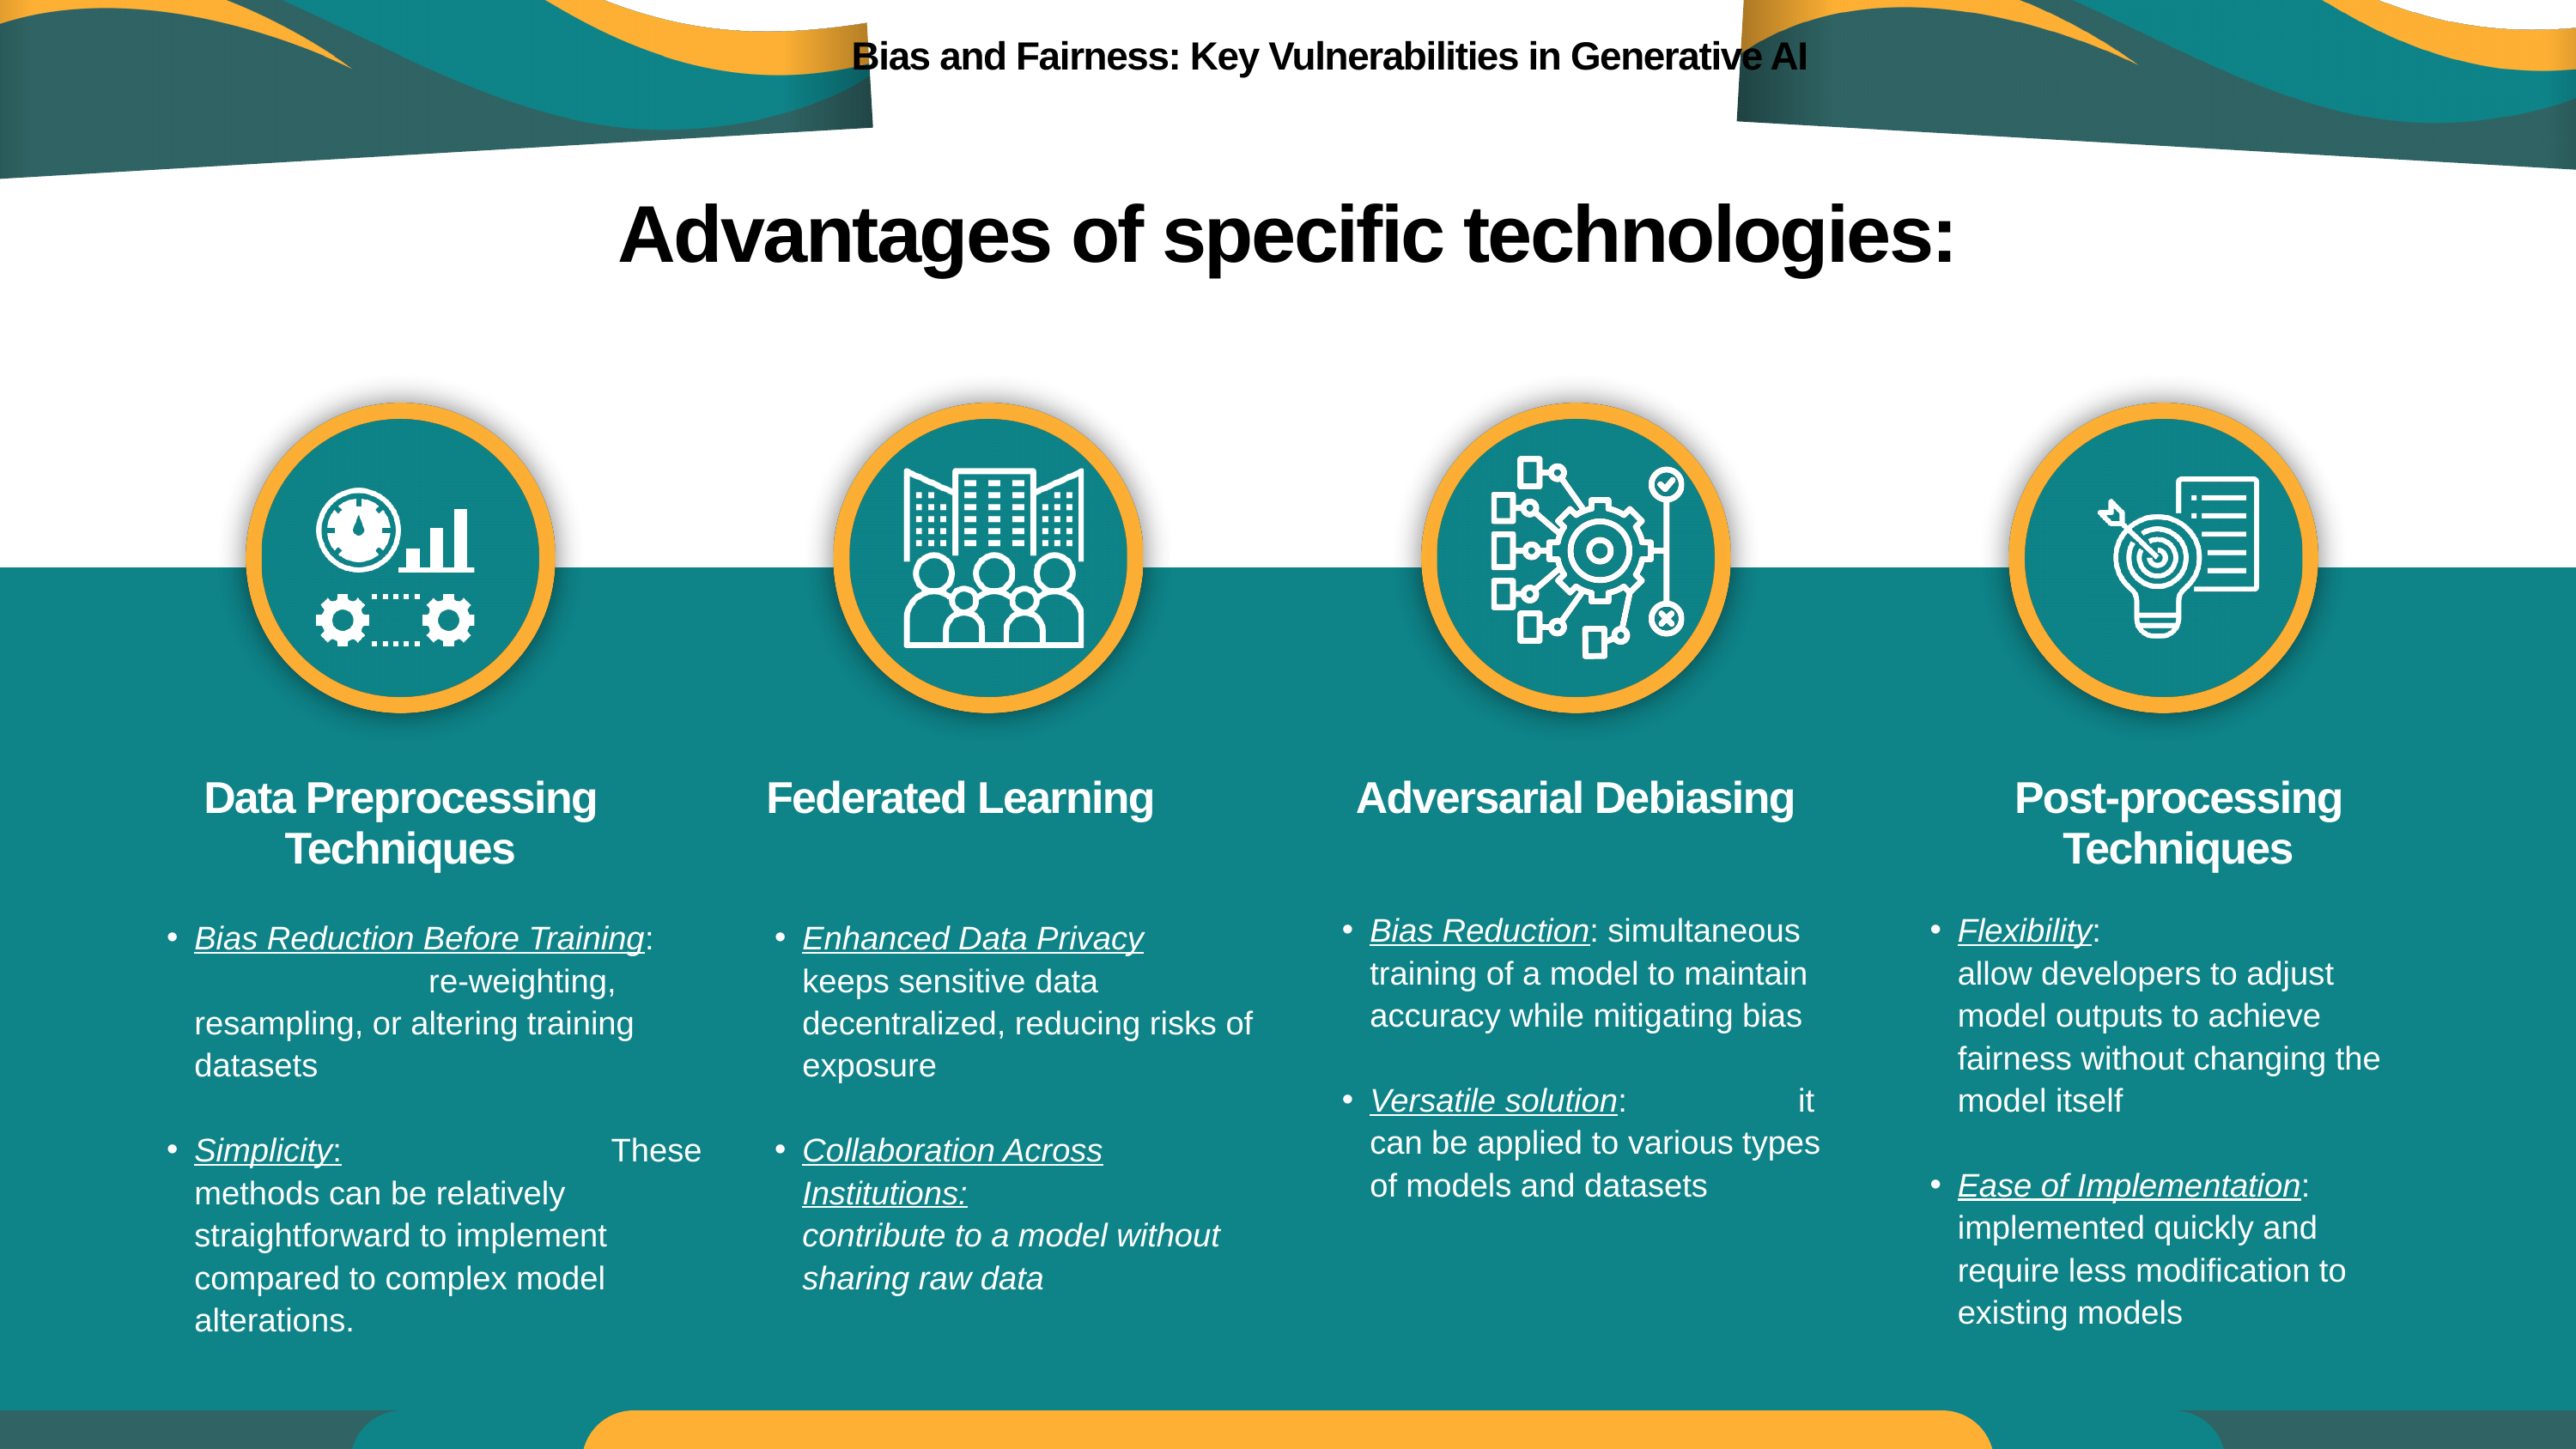

Bias and Fairness: Key Vulnerabilities in Generative AI
Advantages of specific technologies:

Data Preprocessing Techniques
Federated Learning
Adversarial Debiasing
Post-processing Techniques
Bias Reduction: simultaneous training of a model to maintain accuracy while mitigating bias

Versatile solution:                   it can be applied to various types of models and datasets
Flexibility:                             allow developers to adjust model outputs to achieve fairness without changing the model itself

Ease of Implementation: implemented quickly and require less modification to existing models

Bias Reduction Before Training:                                re-weighting, resampling, or altering training datasets

Simplicity:                              These methods can be relatively straightforward to implement compared to complex model alterations.
Enhanced Data Privacy       keeps sensitive data decentralized, reducing risks of exposure

Collaboration Across Institutions:                            contribute to a model without sharing raw data